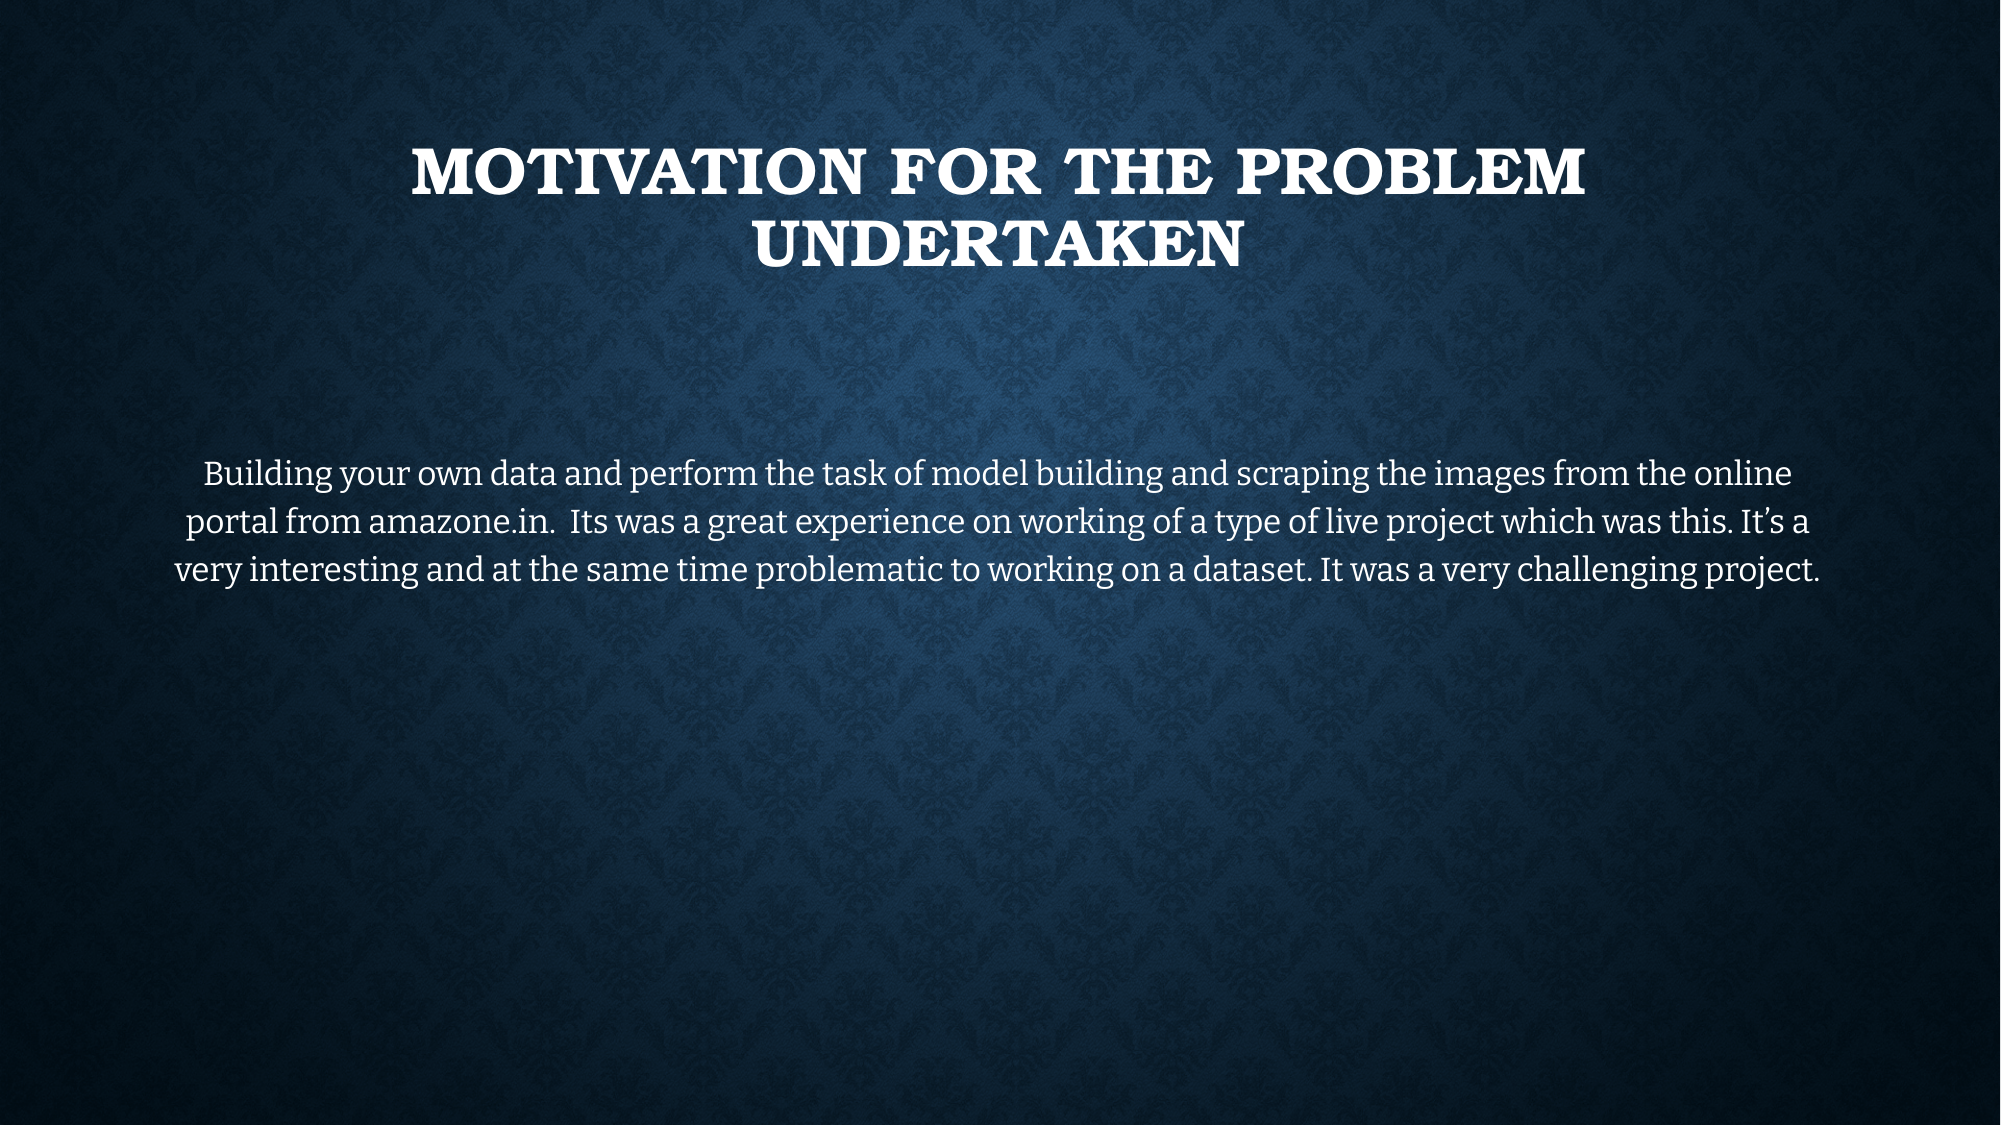

# Motivation for the Problem Undertaken
Building your own data and perform the task of model building and scraping the images from the online portal from amazone.in.  Its was a great experience on working of a type of live project which was this. It’s a very interesting and at the same time problematic to working on a dataset. It was a very challenging project.